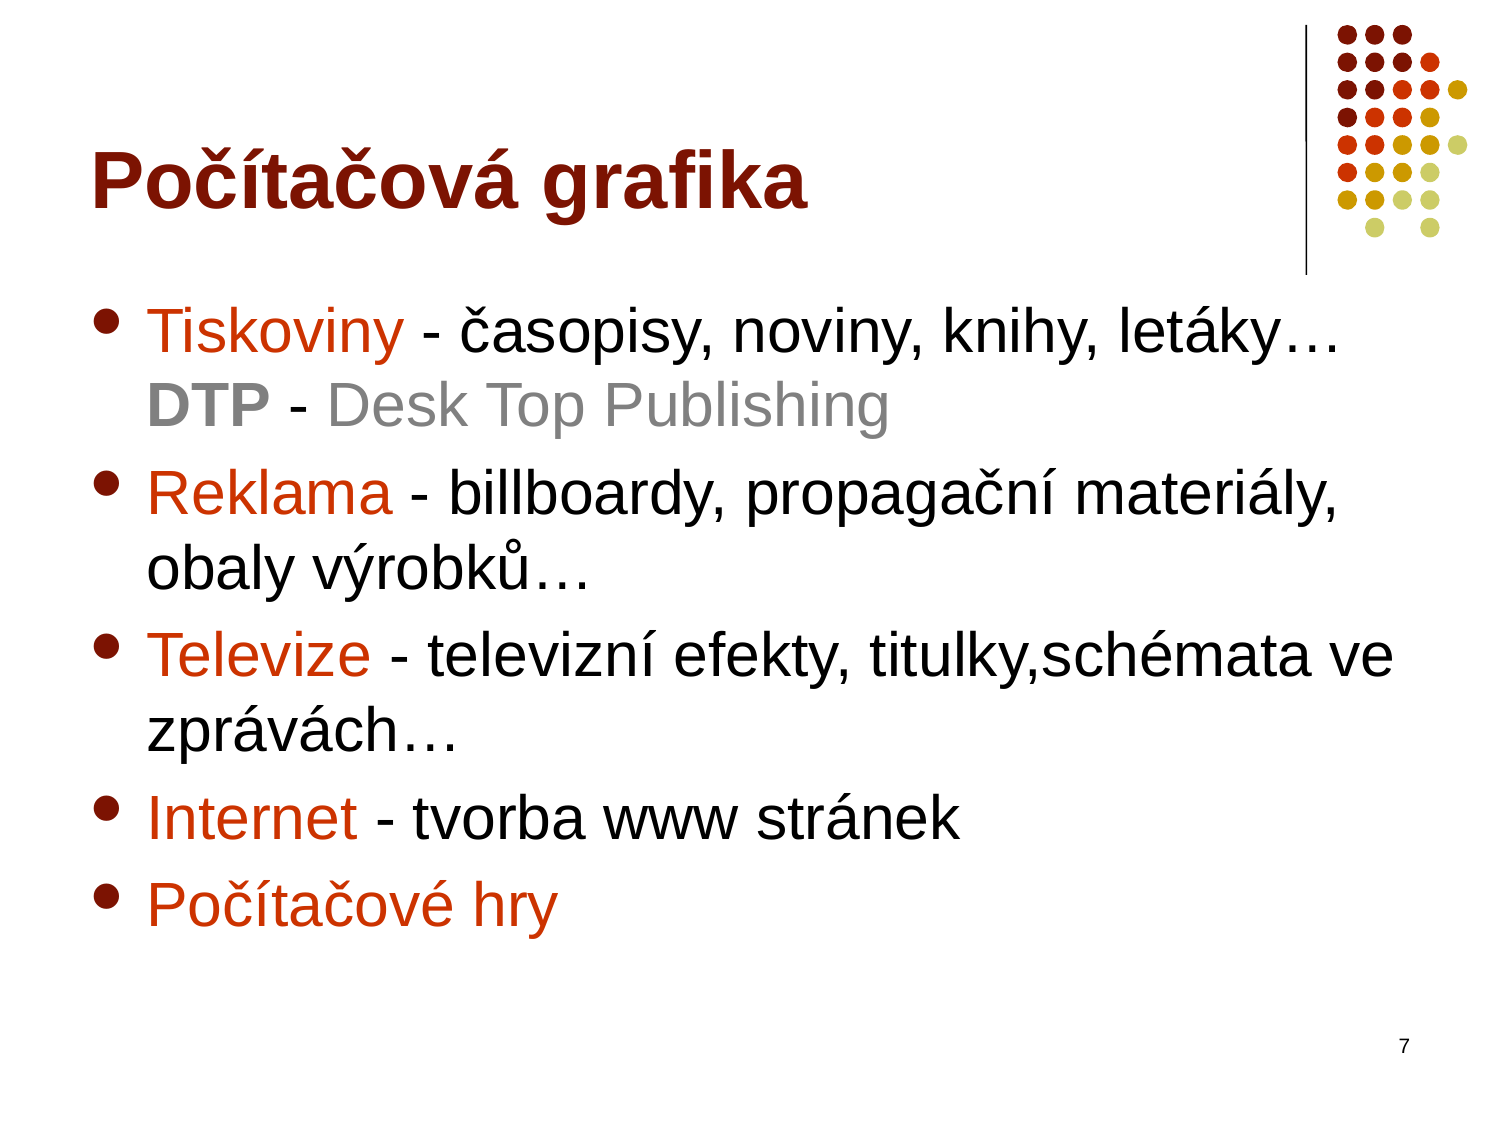

# Počítačová grafika
Tiskoviny - časopisy, noviny, knihy, letáky…
DTP - Desk Top Publishing
Reklama - billboardy, propagační materiály, obaly výrobků…
Televize - televizní efekty, titulky,schémata ve zprávách…
Internet - tvorba www stránek
Počítačové hry
7